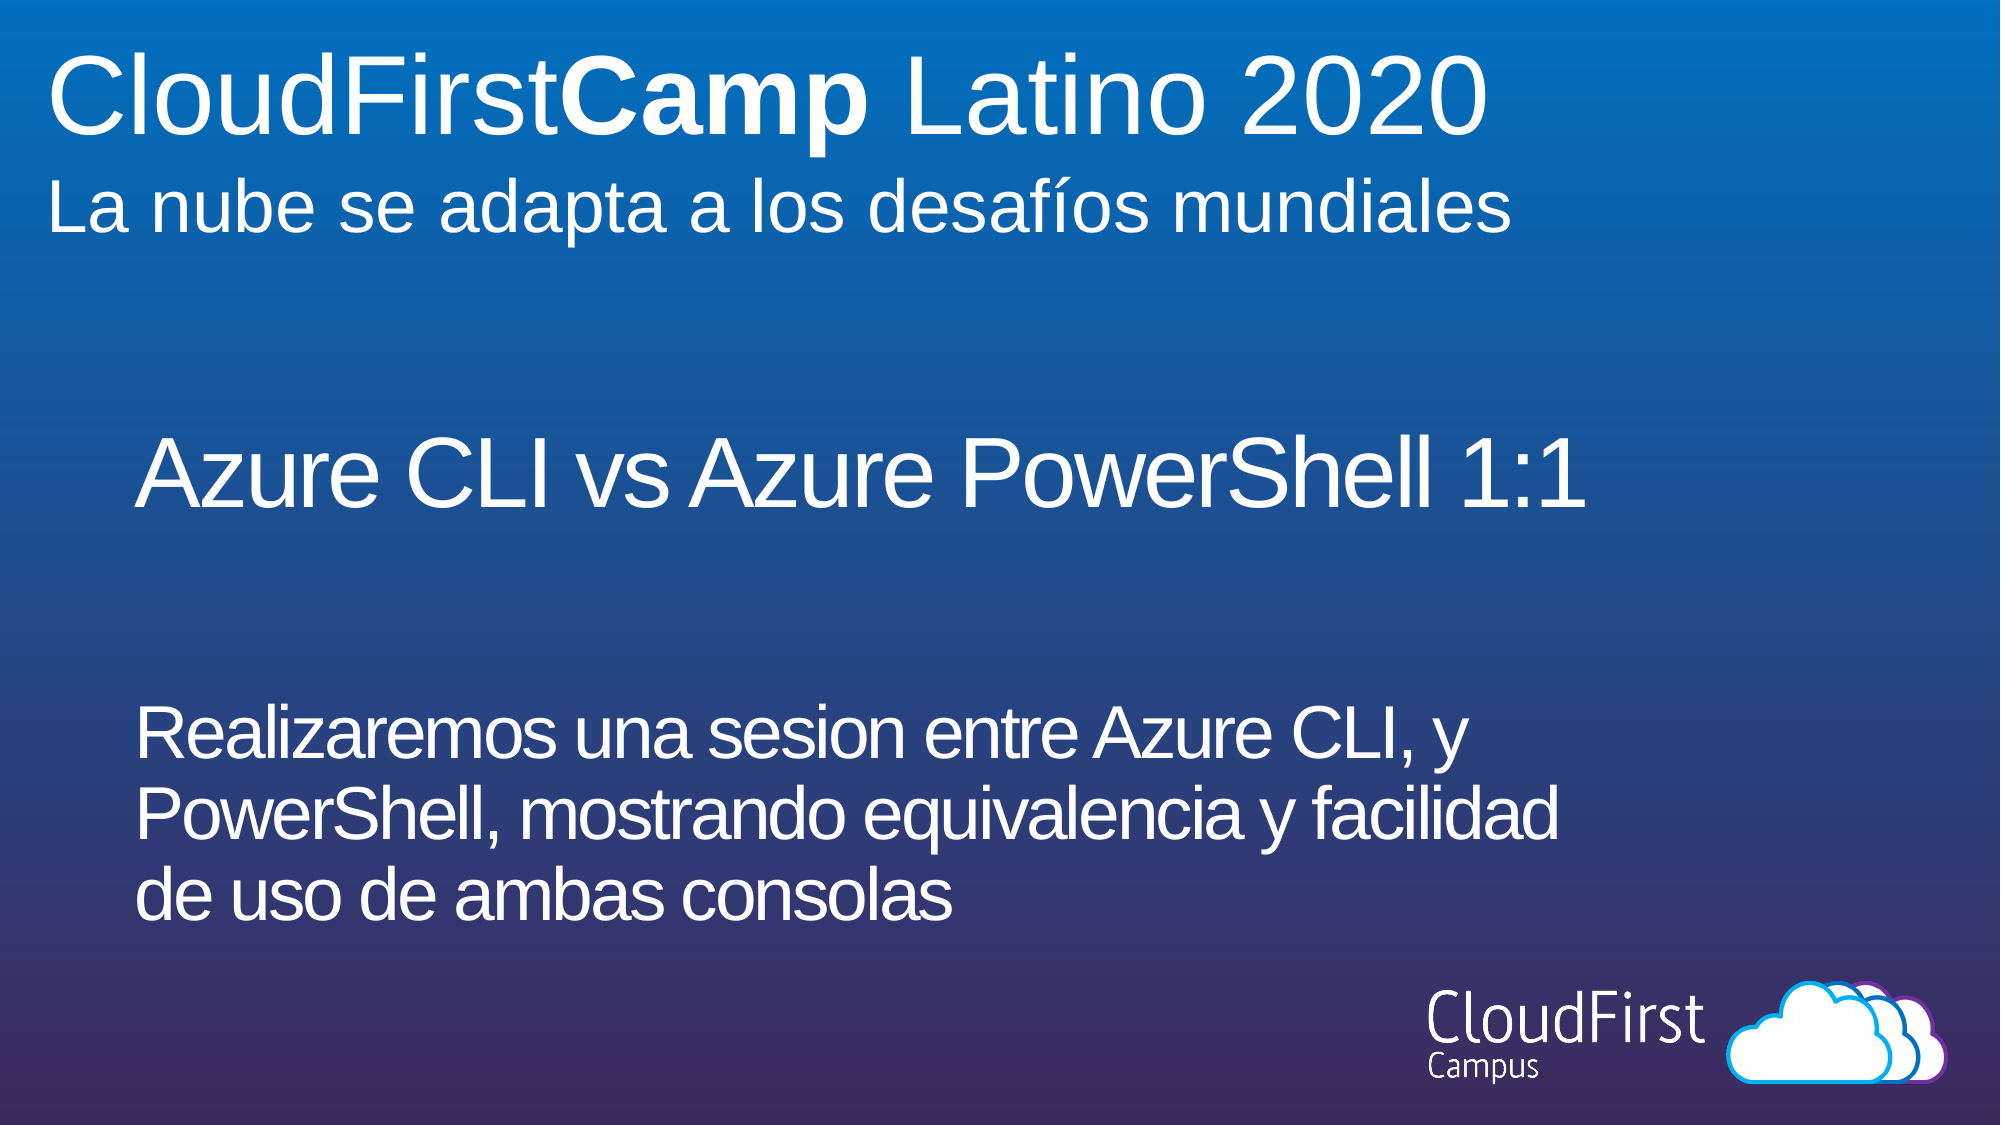

# Azure CLI vs Azure PowerShell 1:1
Realizaremos una sesion entre Azure CLI, y PowerShell, mostrando equivalencia y facilidad de uso de ambas consolas